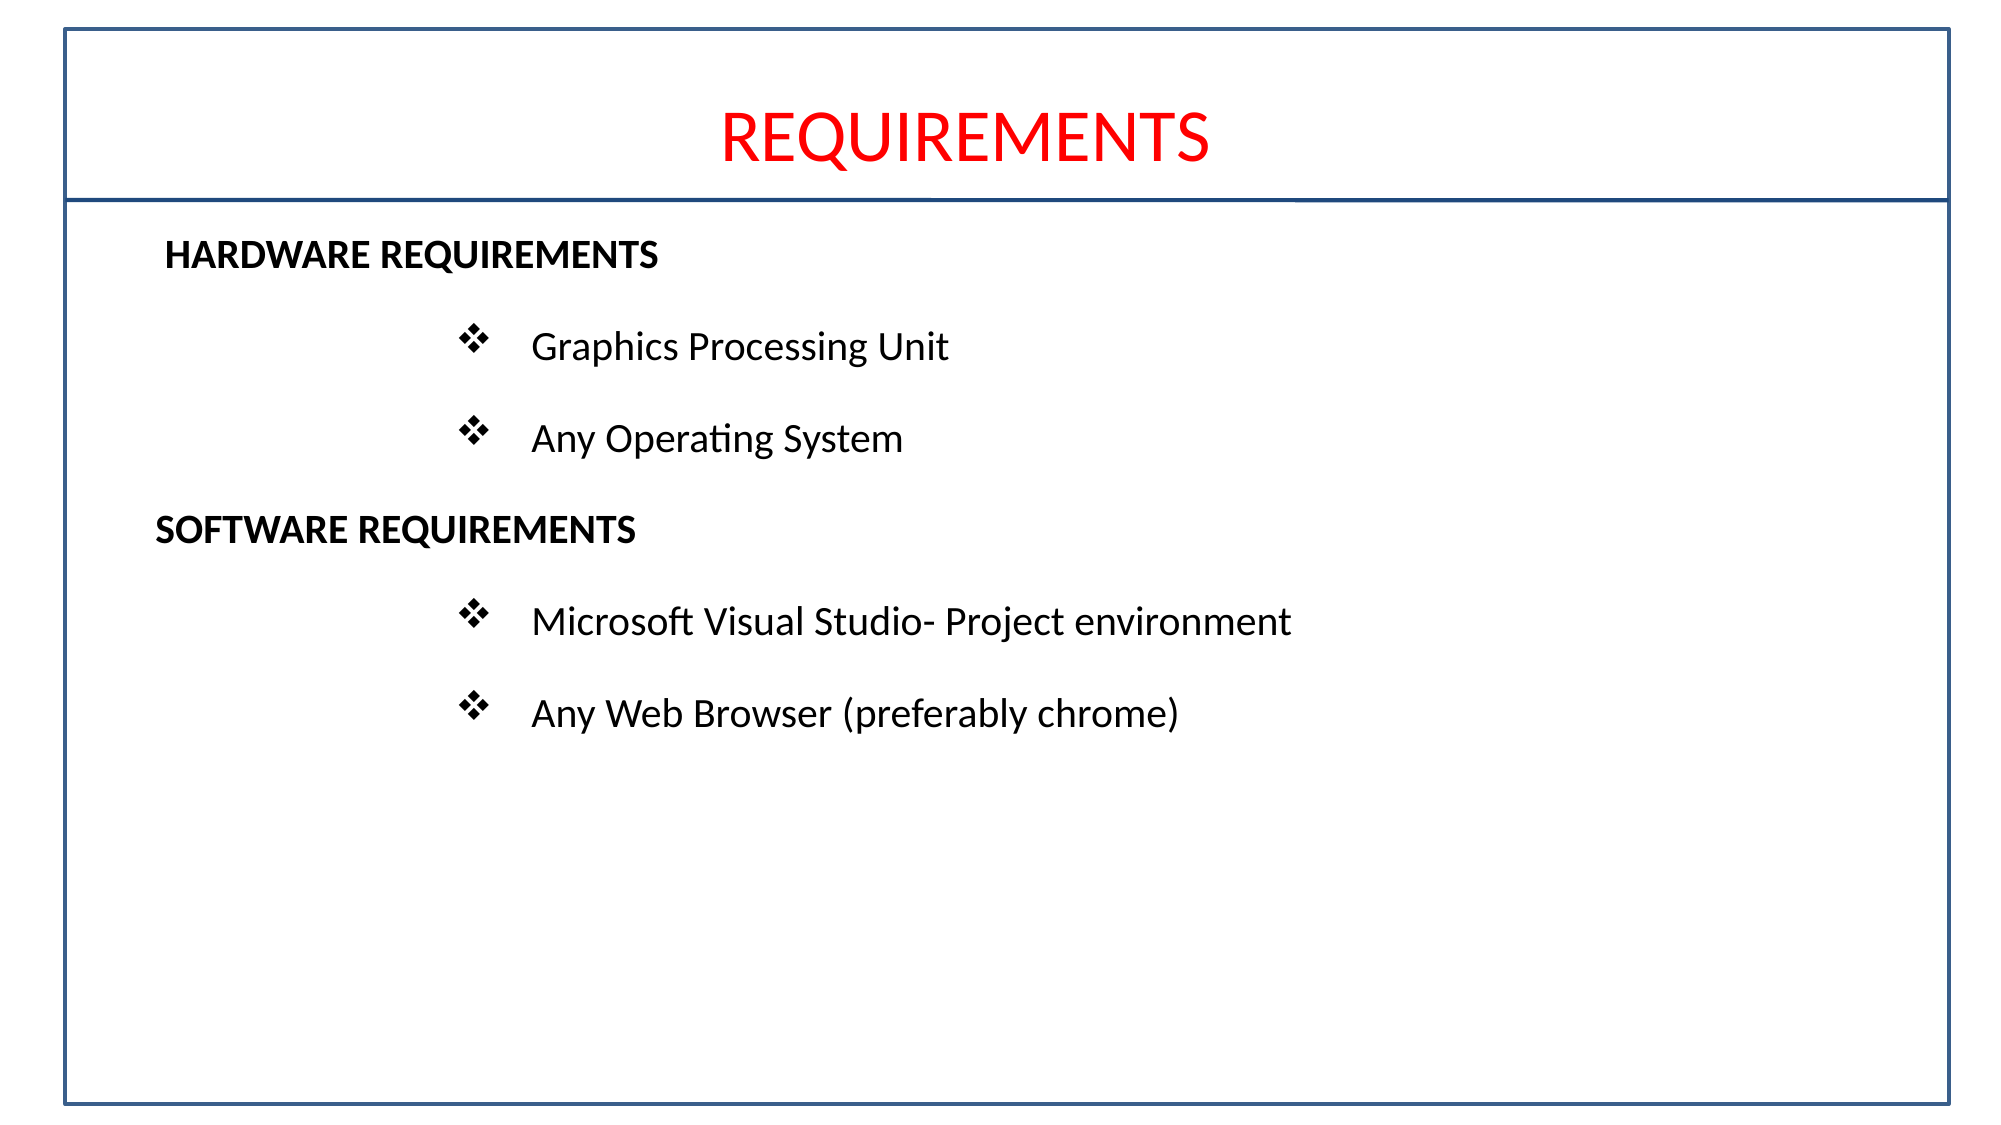

# REQUIREMENTS
 HARDWARE REQUIREMENTS
    Graphics Processing Unit
    Any Operating System
SOFTWARE REQUIREMENTS
    Microsoft Visual Studio- Project environment
    Any Web Browser (preferably chrome)